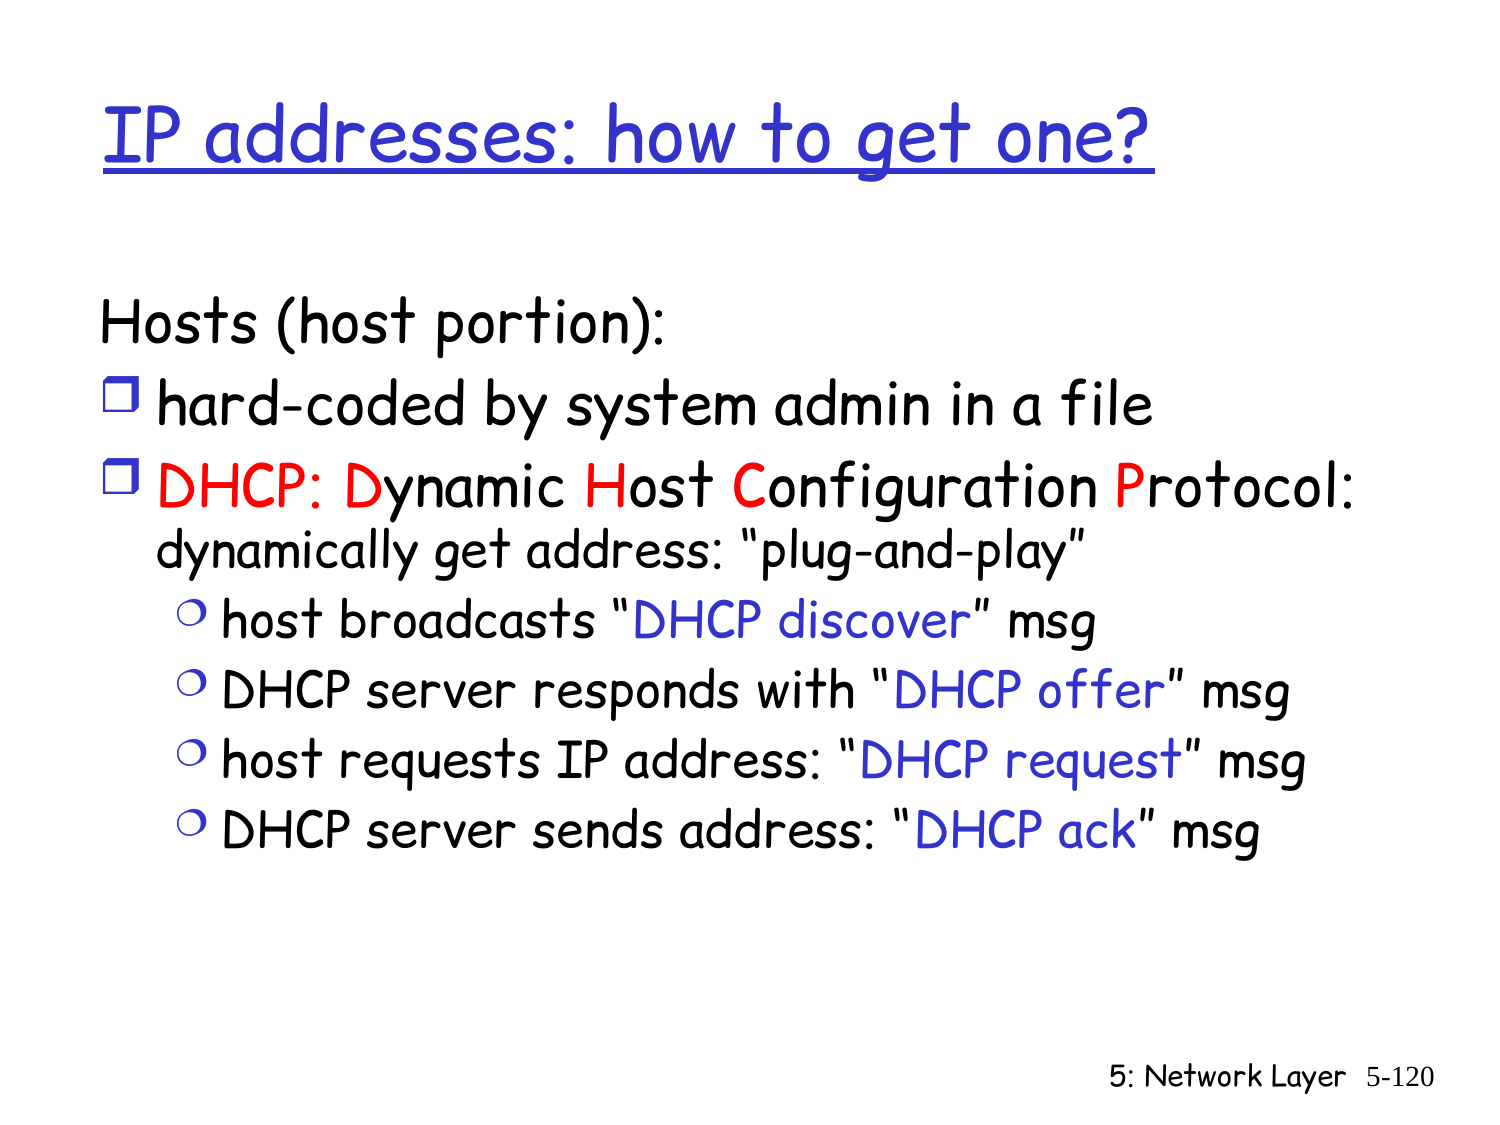

# IP addresses: how to get one?
Hosts (host portion):
hard-coded by system admin in a file
DHCP: Dynamic Host Configuration Protocol: dynamically get address: “plug-and-play”
host broadcasts “DHCP discover” msg
DHCP server responds with “DHCP offer” msg
host requests IP address: “DHCP request” msg
DHCP server sends address: “DHCP ack” msg

5: Network Layer
5-120